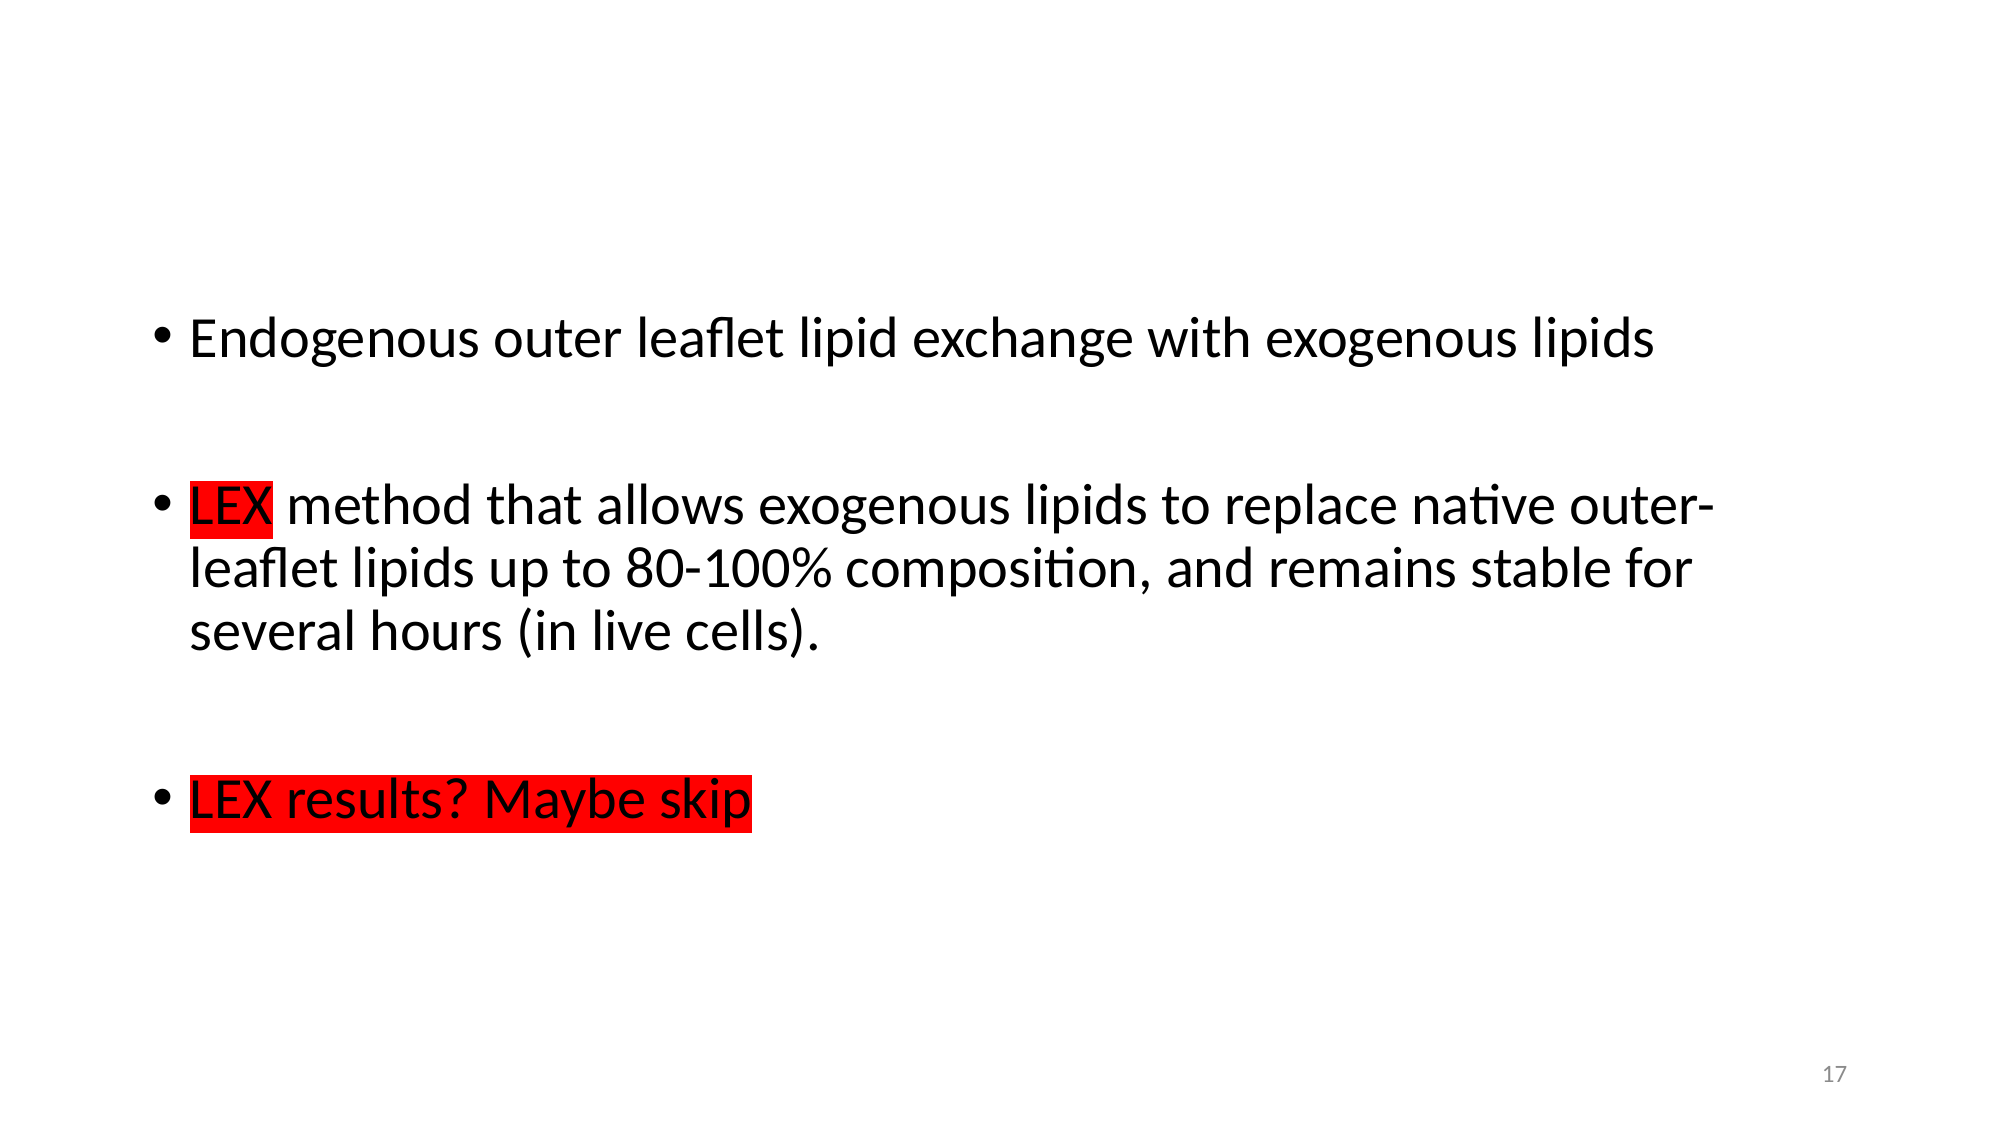

#
Endogenous outer leaflet lipid exchange with exogenous lipids

LEX method that allows exogenous lipids to replace native outer-leaflet lipids up to 80-100% composition, and remains stable for several hours (in live cells).

LEX results? Maybe skip

17